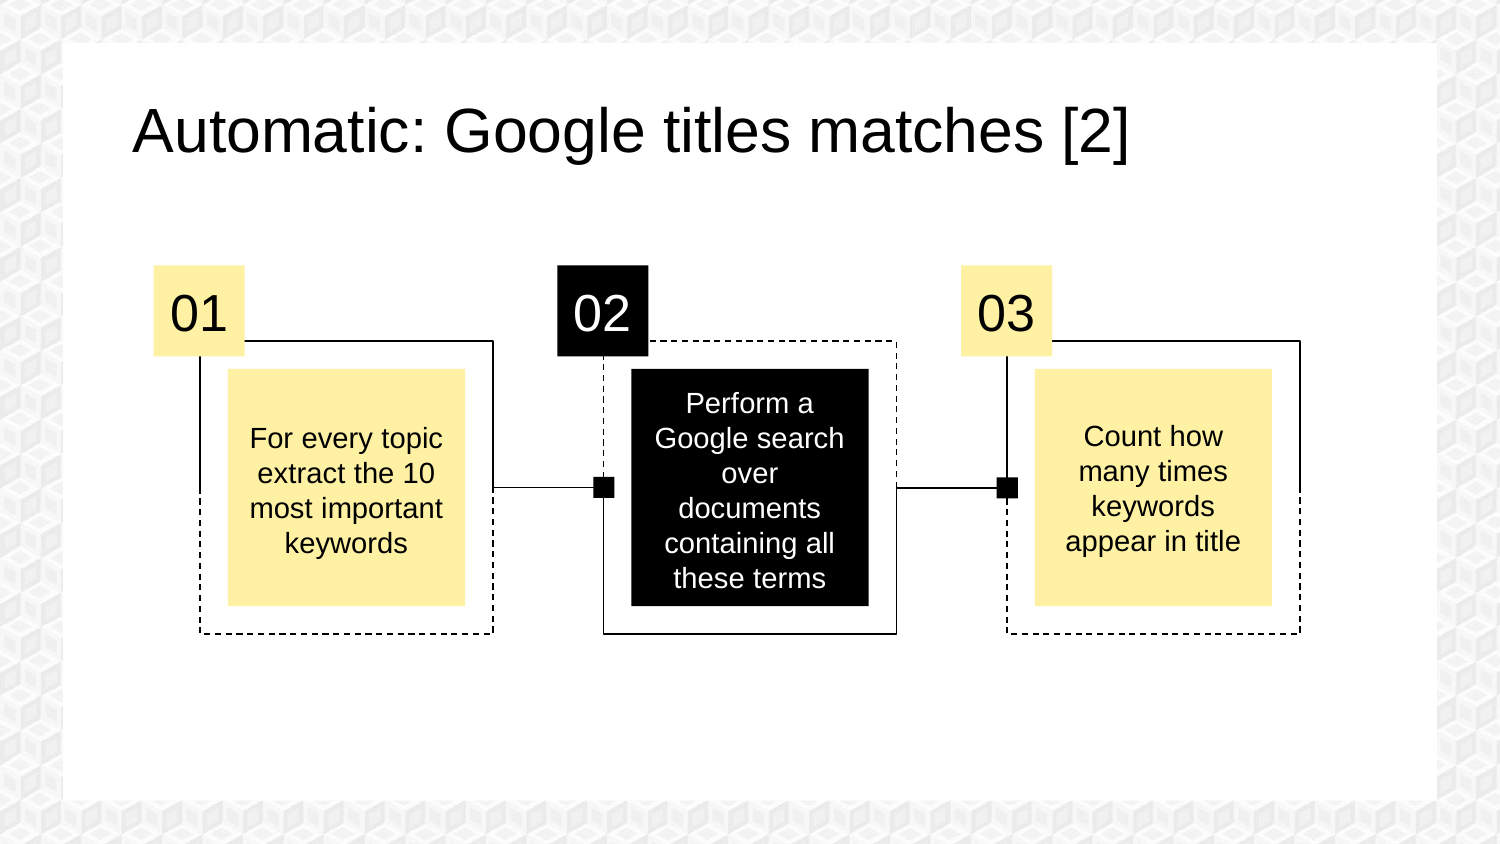

# Automatic: Google titles matches [2]
01
02
03

Count how many times keywords appear in title
For every topic extract the 10 most important keywords
Perform a Google search over documents containing all these terms